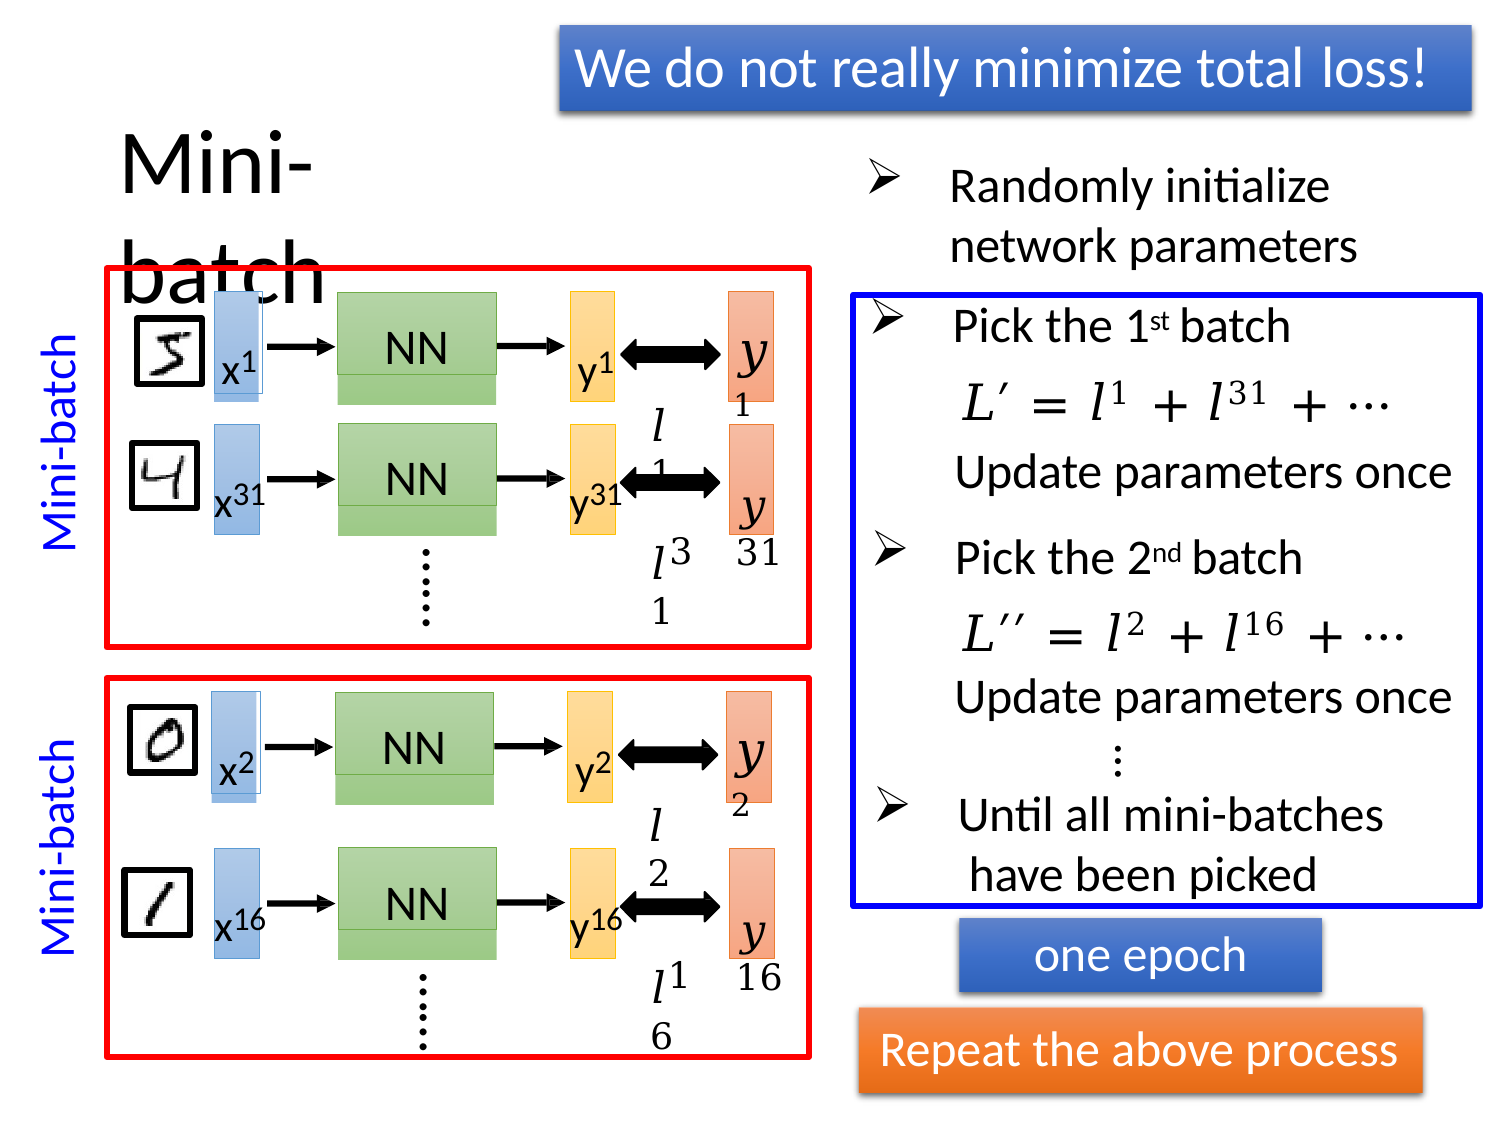

# We do not really minimize total loss!
Mini-batch
Randomly initialize
network parameters

x1

NN
Pick the 1st batch
𝐿′ = 𝑙1  + 𝑙31  + ⋯
Update parameters once
Pick the 2nd batch
𝐿′′ = 𝑙2  + 𝑙16  + ⋯
Update parameters once

y1
𝑦  1

Mini-batch

𝑙1

NN

𝑦  31
x31
y31

𝑙31
……

x2

NN
y2

𝑦  2
Mini-batch

…
𝑙2
Until all mini-batches  have been picked

NN

𝑦  16
x16
y16

𝑙16

one epoch
……

Repeat the above process